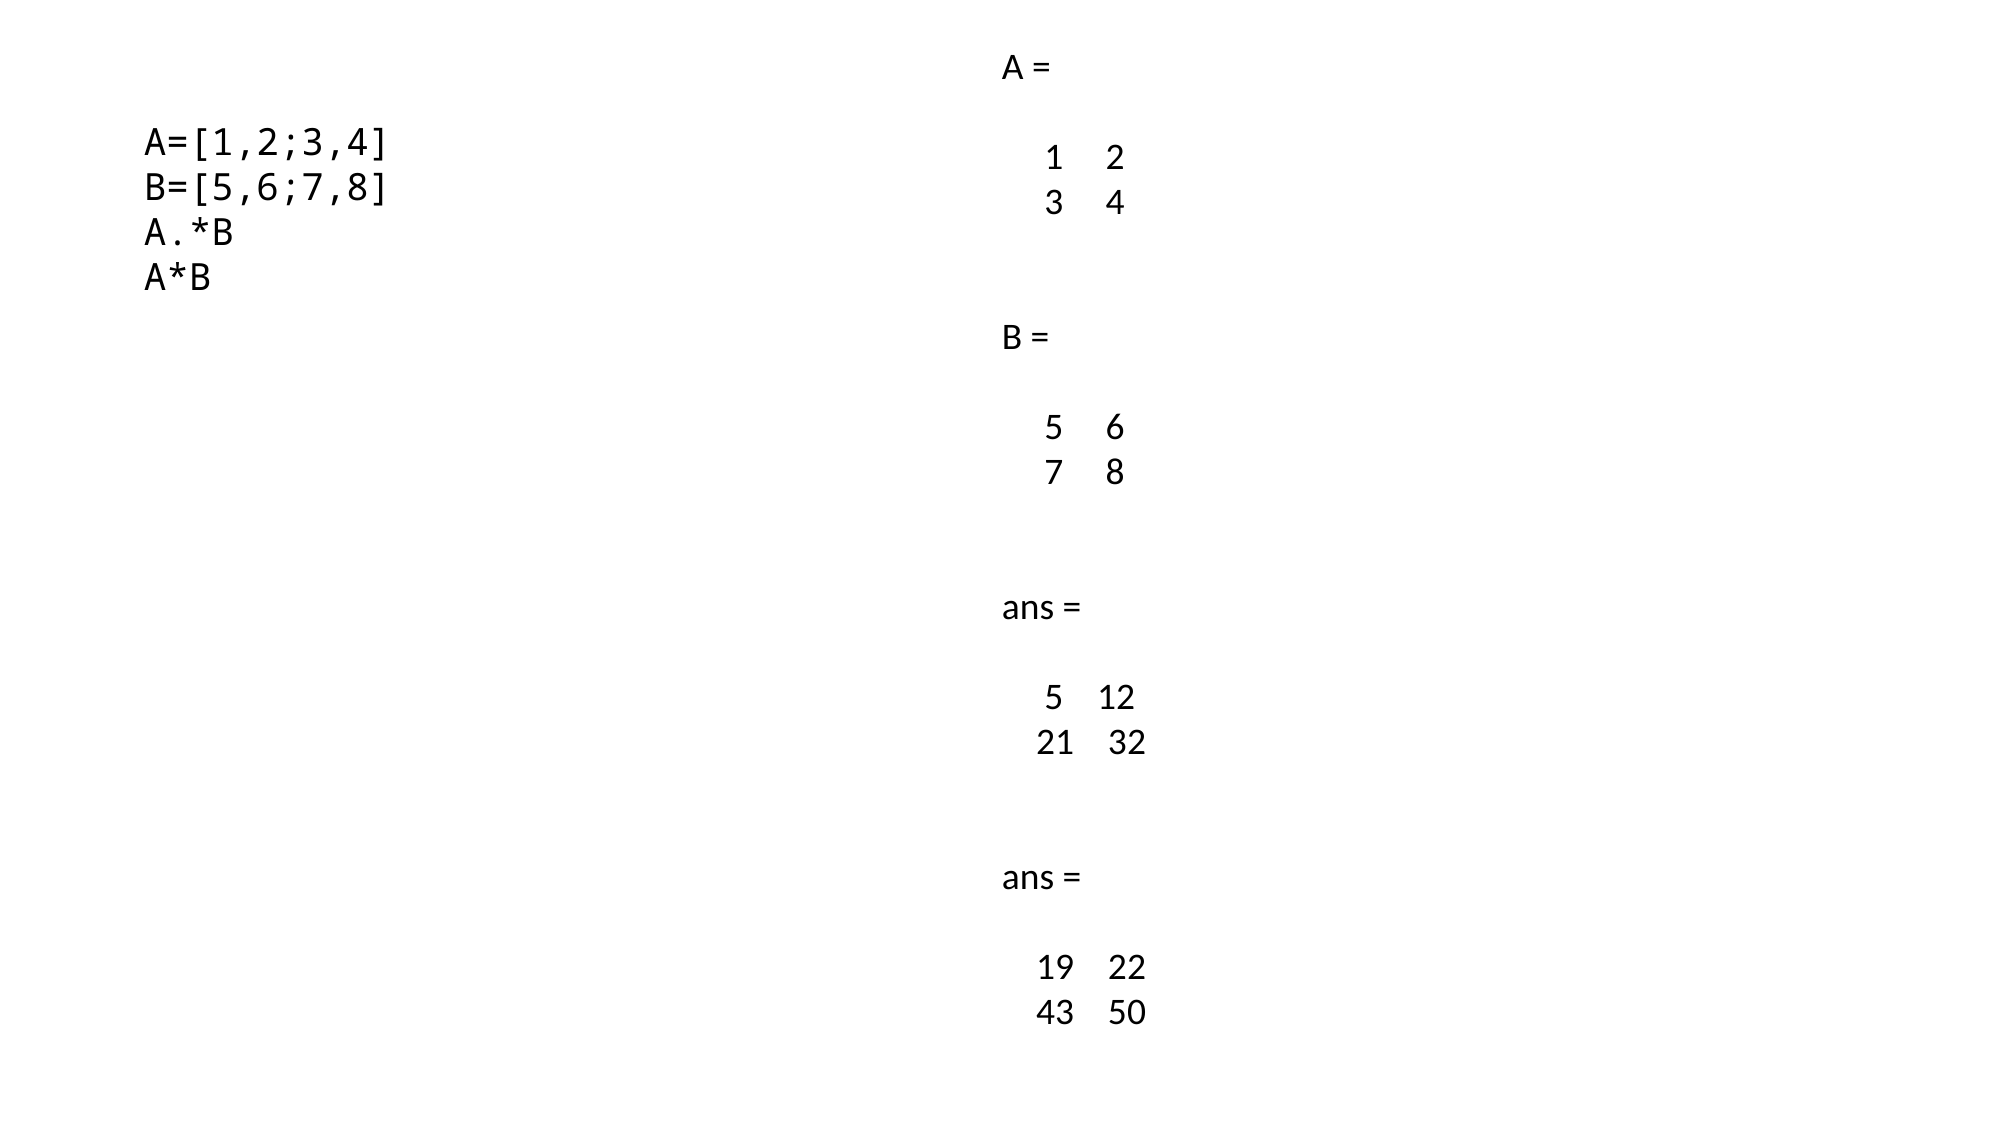

A =

     1     2
     3     4

B =

     5     6
     7     8

ans =

     5    12
    21    32

ans =

    19    22
    43    50
A=[1,2;3,4]
B=[5,6;7,8]
A.*B
A*B